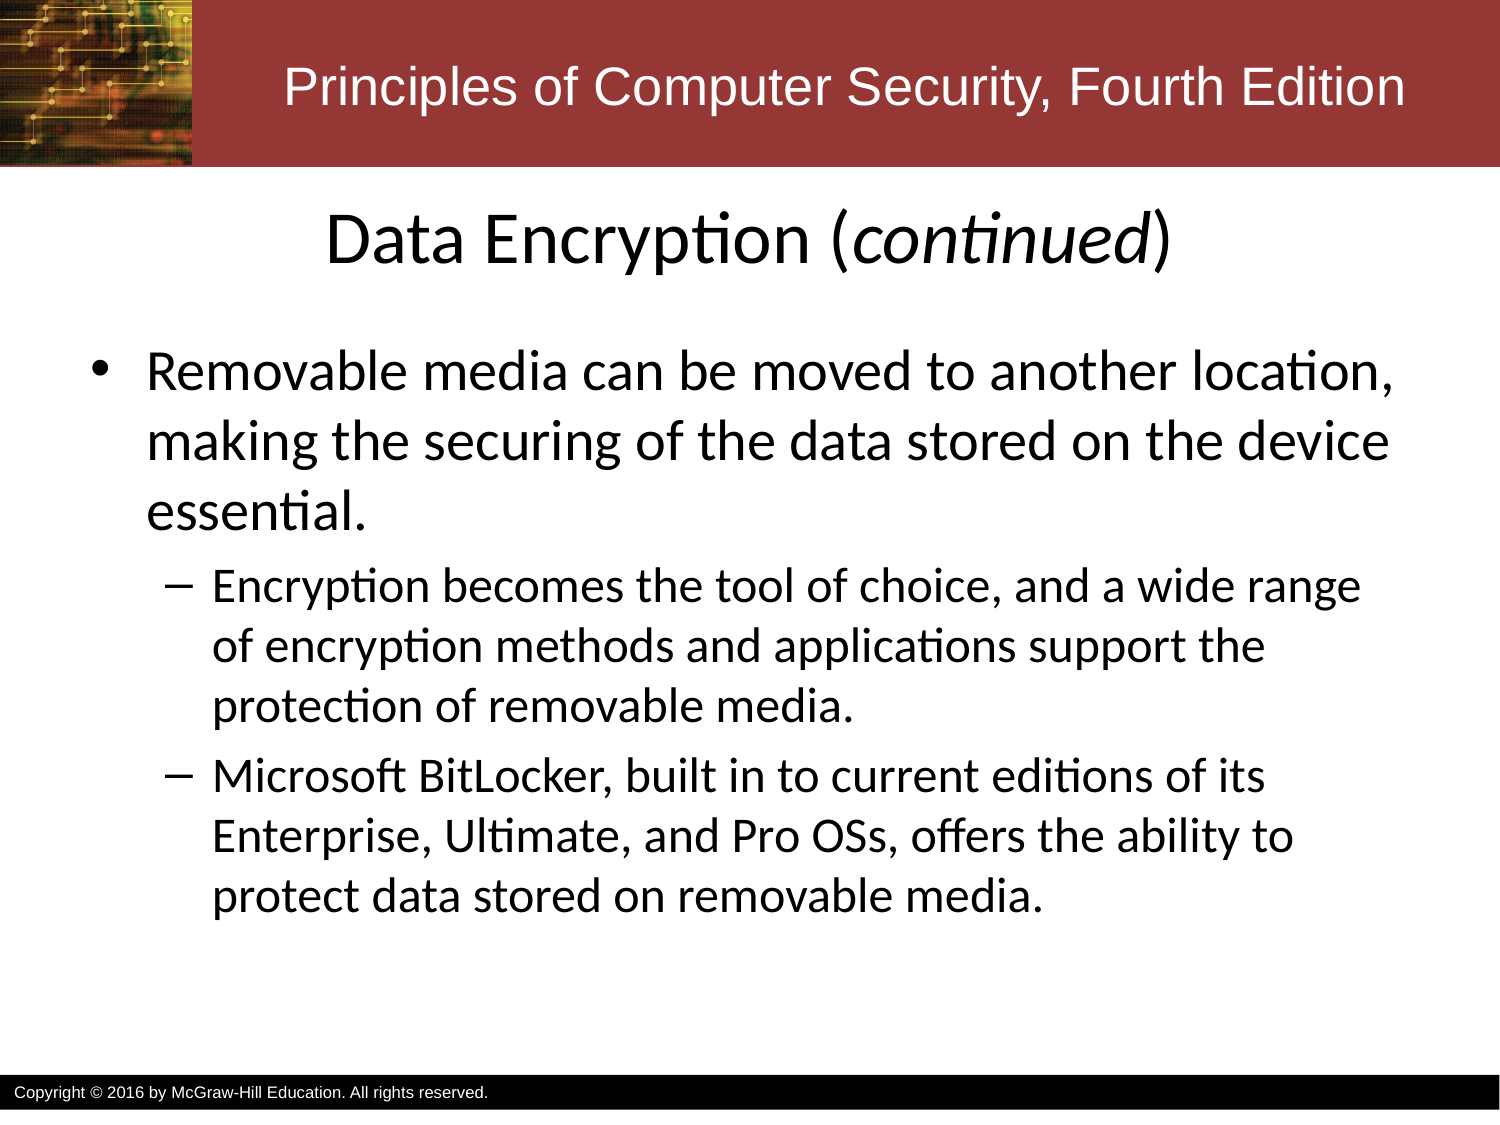

# Data Encryption (continued)
Removable media can be moved to another location, making the securing of the data stored on the device essential.
Encryption becomes the tool of choice, and a wide range of encryption methods and applications support the protection of removable media.
Microsoft BitLocker, built in to current editions of its Enterprise, Ultimate, and Pro OSs, offers the ability to protect data stored on removable media.